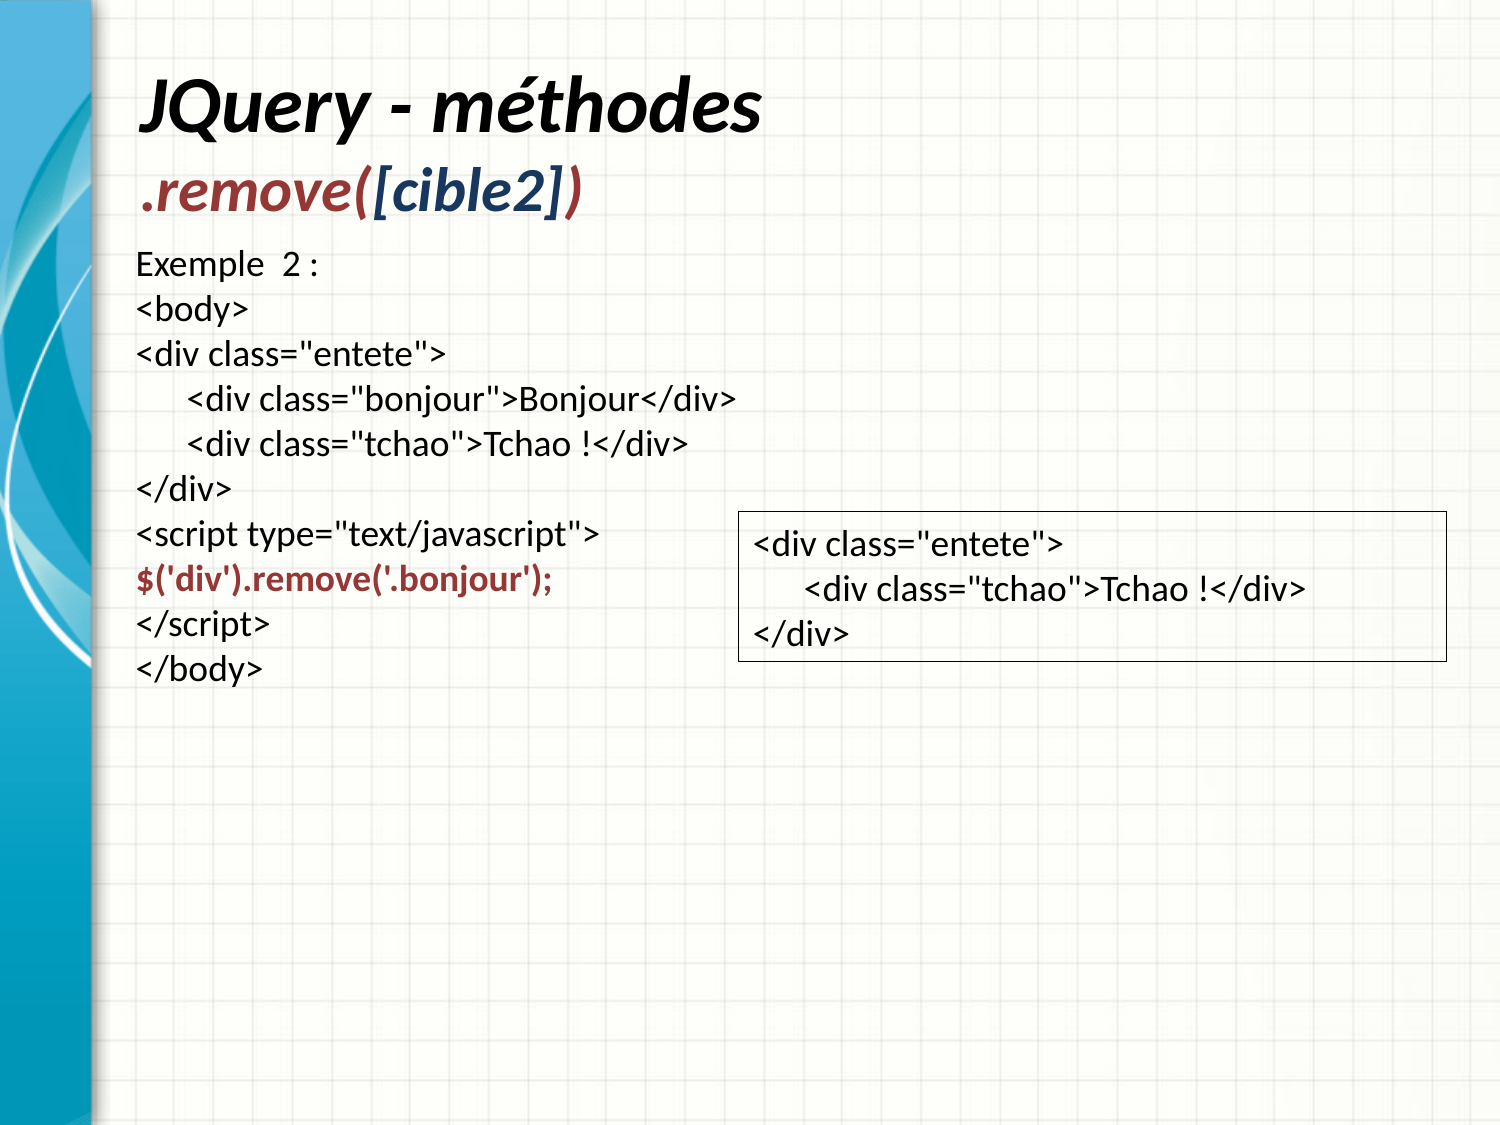

# JQuery - méthodes .remove([cible2])
Exemple  2 :
<body>
<div class="entete">
      <div class="bonjour">Bonjour</div>
      <div class="tchao">Tchao !</div>
</div>
<script type="text/javascript">
$('div').remove('.bonjour');
</script>
</body>

<div class="entete">
      <div class="tchao">Tchao !</div>
</div>